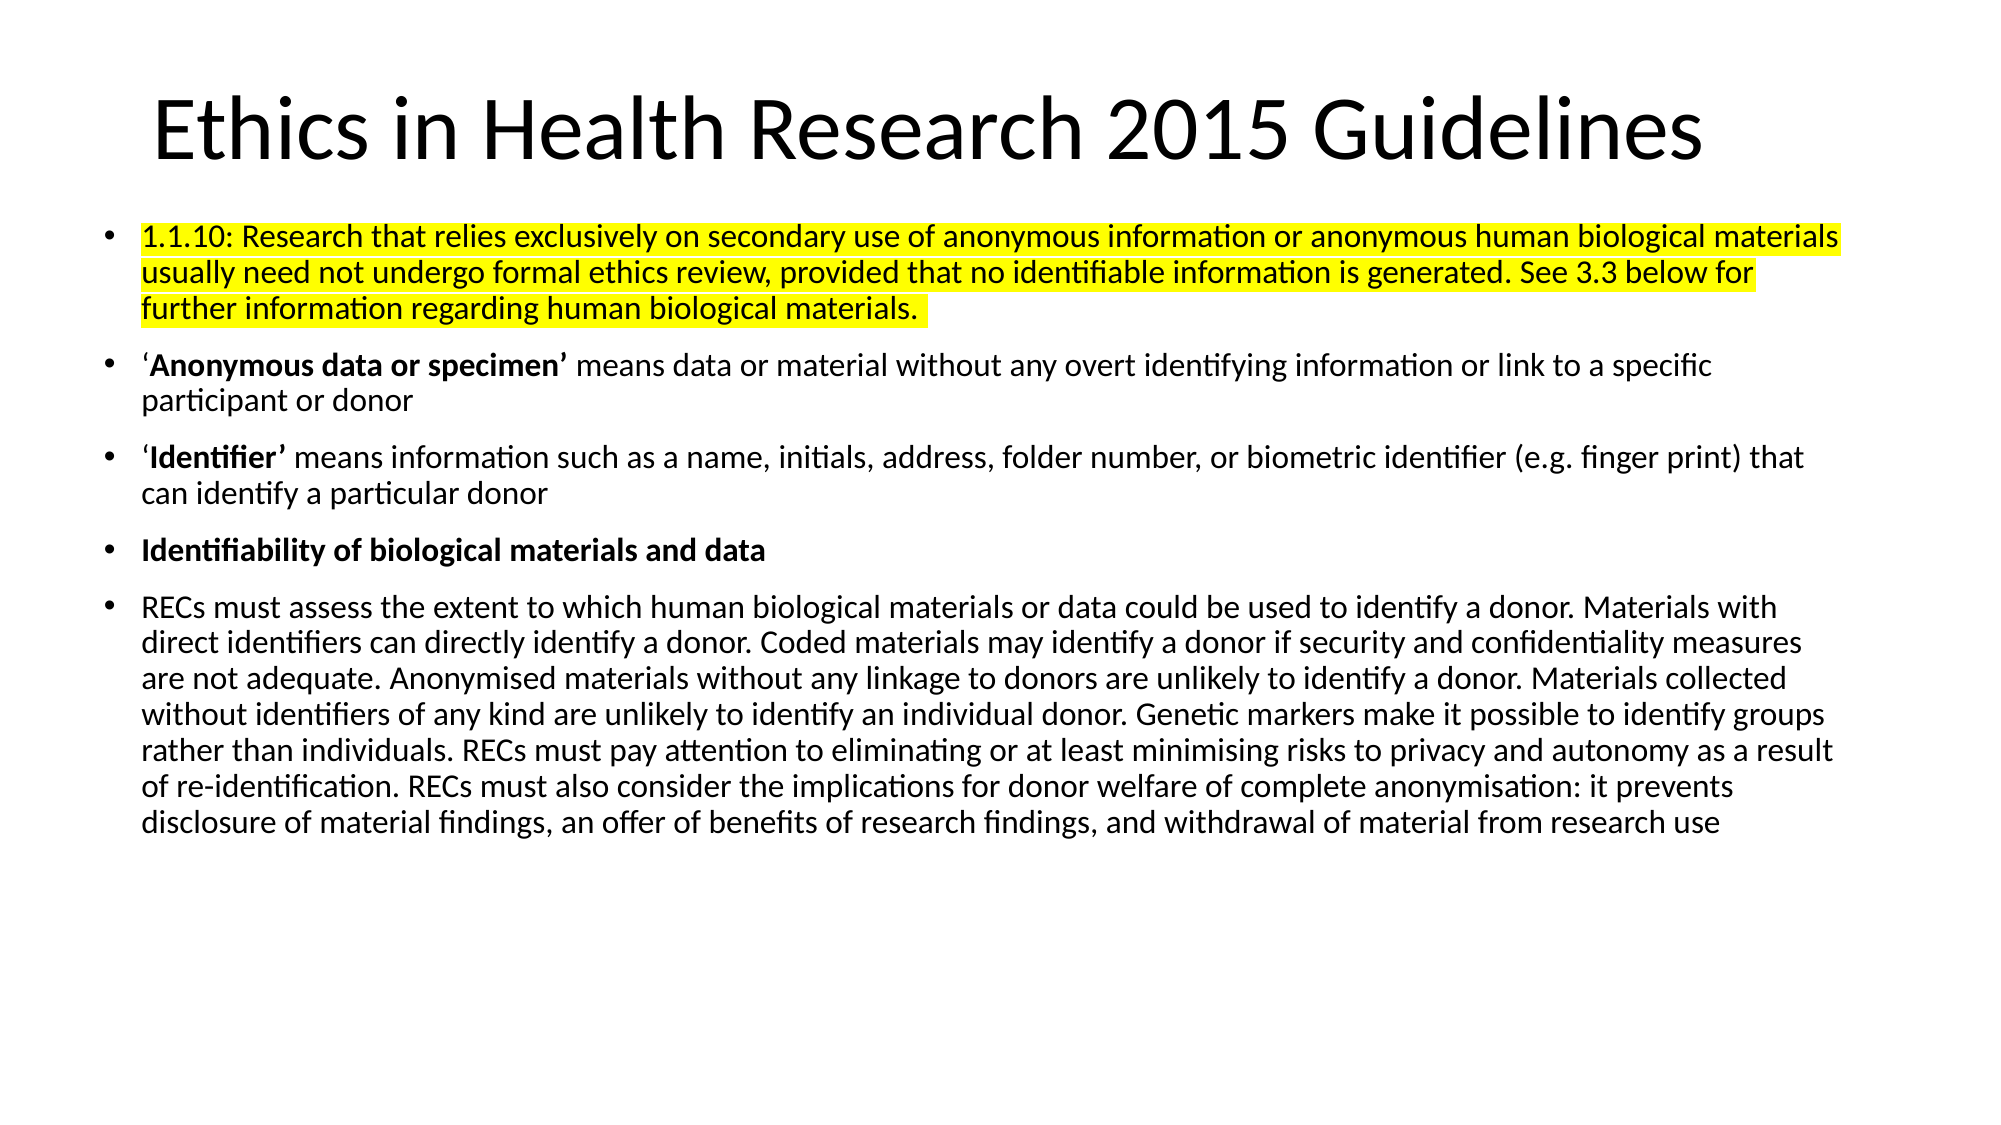

# Ethics in Health Research 2015 Guidelines
1.1.10: Research that relies exclusively on secondary use of anonymous information or anonymous human biological materials usually need not undergo formal ethics review, provided that no identifiable information is generated. See 3.3 below for further information regarding human biological materials.
‘Anonymous data or specimen’ means data or material without any overt identifying information or link to a specific participant or donor
‘Identifier’ means information such as a name, initials, address, folder number, or biometric identifier (e.g. finger print) that can identify a particular donor
Identifiability of biological materials and data
RECs must assess the extent to which human biological materials or data could be used to identify a donor. Materials with direct identifiers can directly identify a donor. Coded materials may identify a donor if security and confidentiality measures are not adequate. Anonymised materials without any linkage to donors are unlikely to identify a donor. Materials collected without identifiers of any kind are unlikely to identify an individual donor. Genetic markers make it possible to identify groups rather than individuals. RECs must pay attention to eliminating or at least minimising risks to privacy and autonomy as a result of re-identification. RECs must also consider the implications for donor welfare of complete anonymisation: it prevents disclosure of material findings, an offer of benefits of research findings, and withdrawal of material from research use